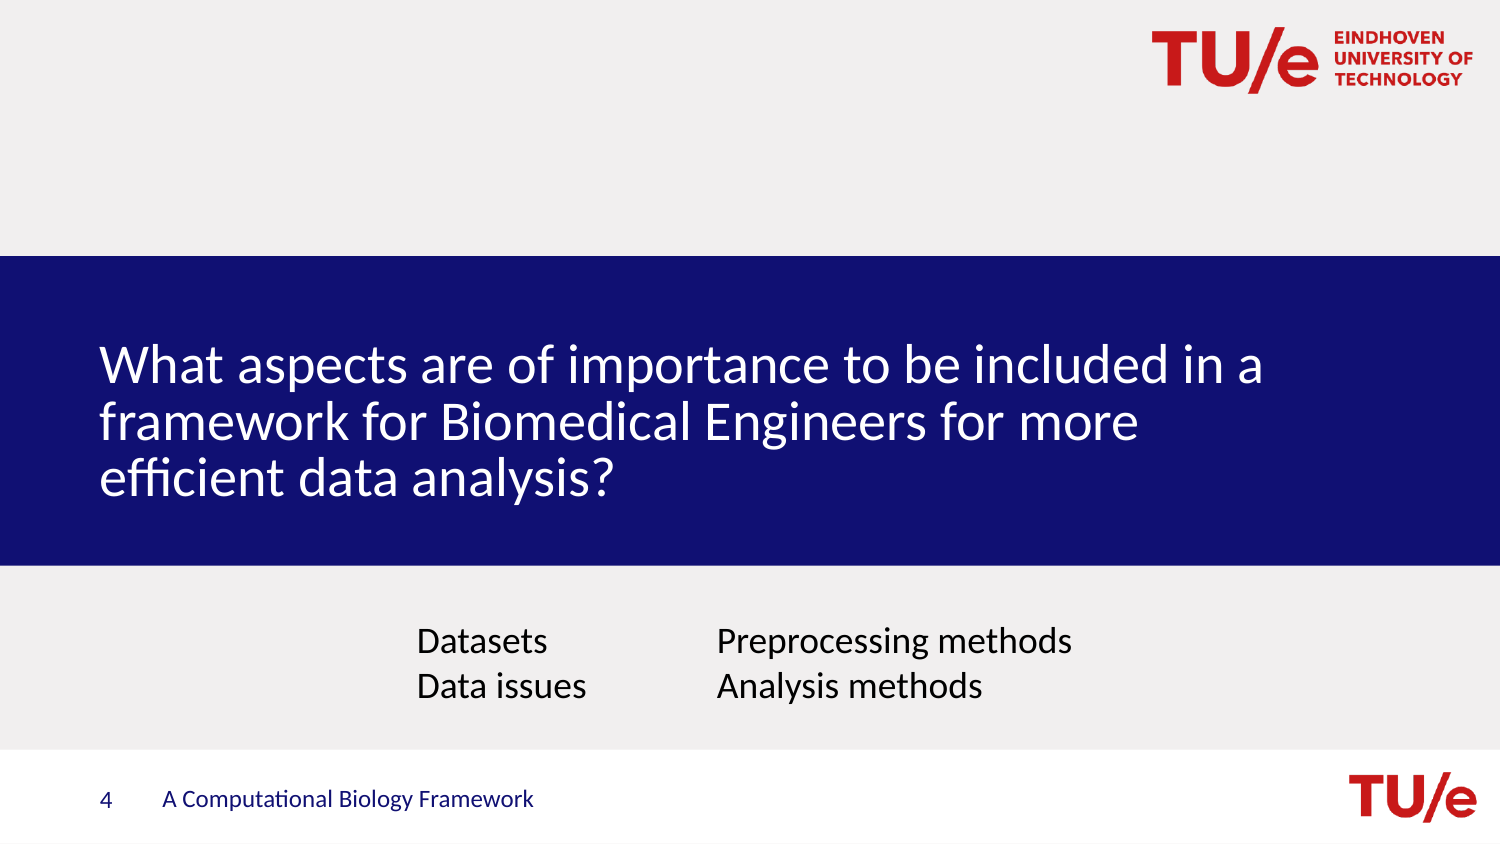

# What aspects are of importance to be included in a framework for Biomedical Engineers for more efficient data analysis?
Datasets 		Preprocessing methods
Data issues 	Analysis methods
A Computational Biology Framework
4